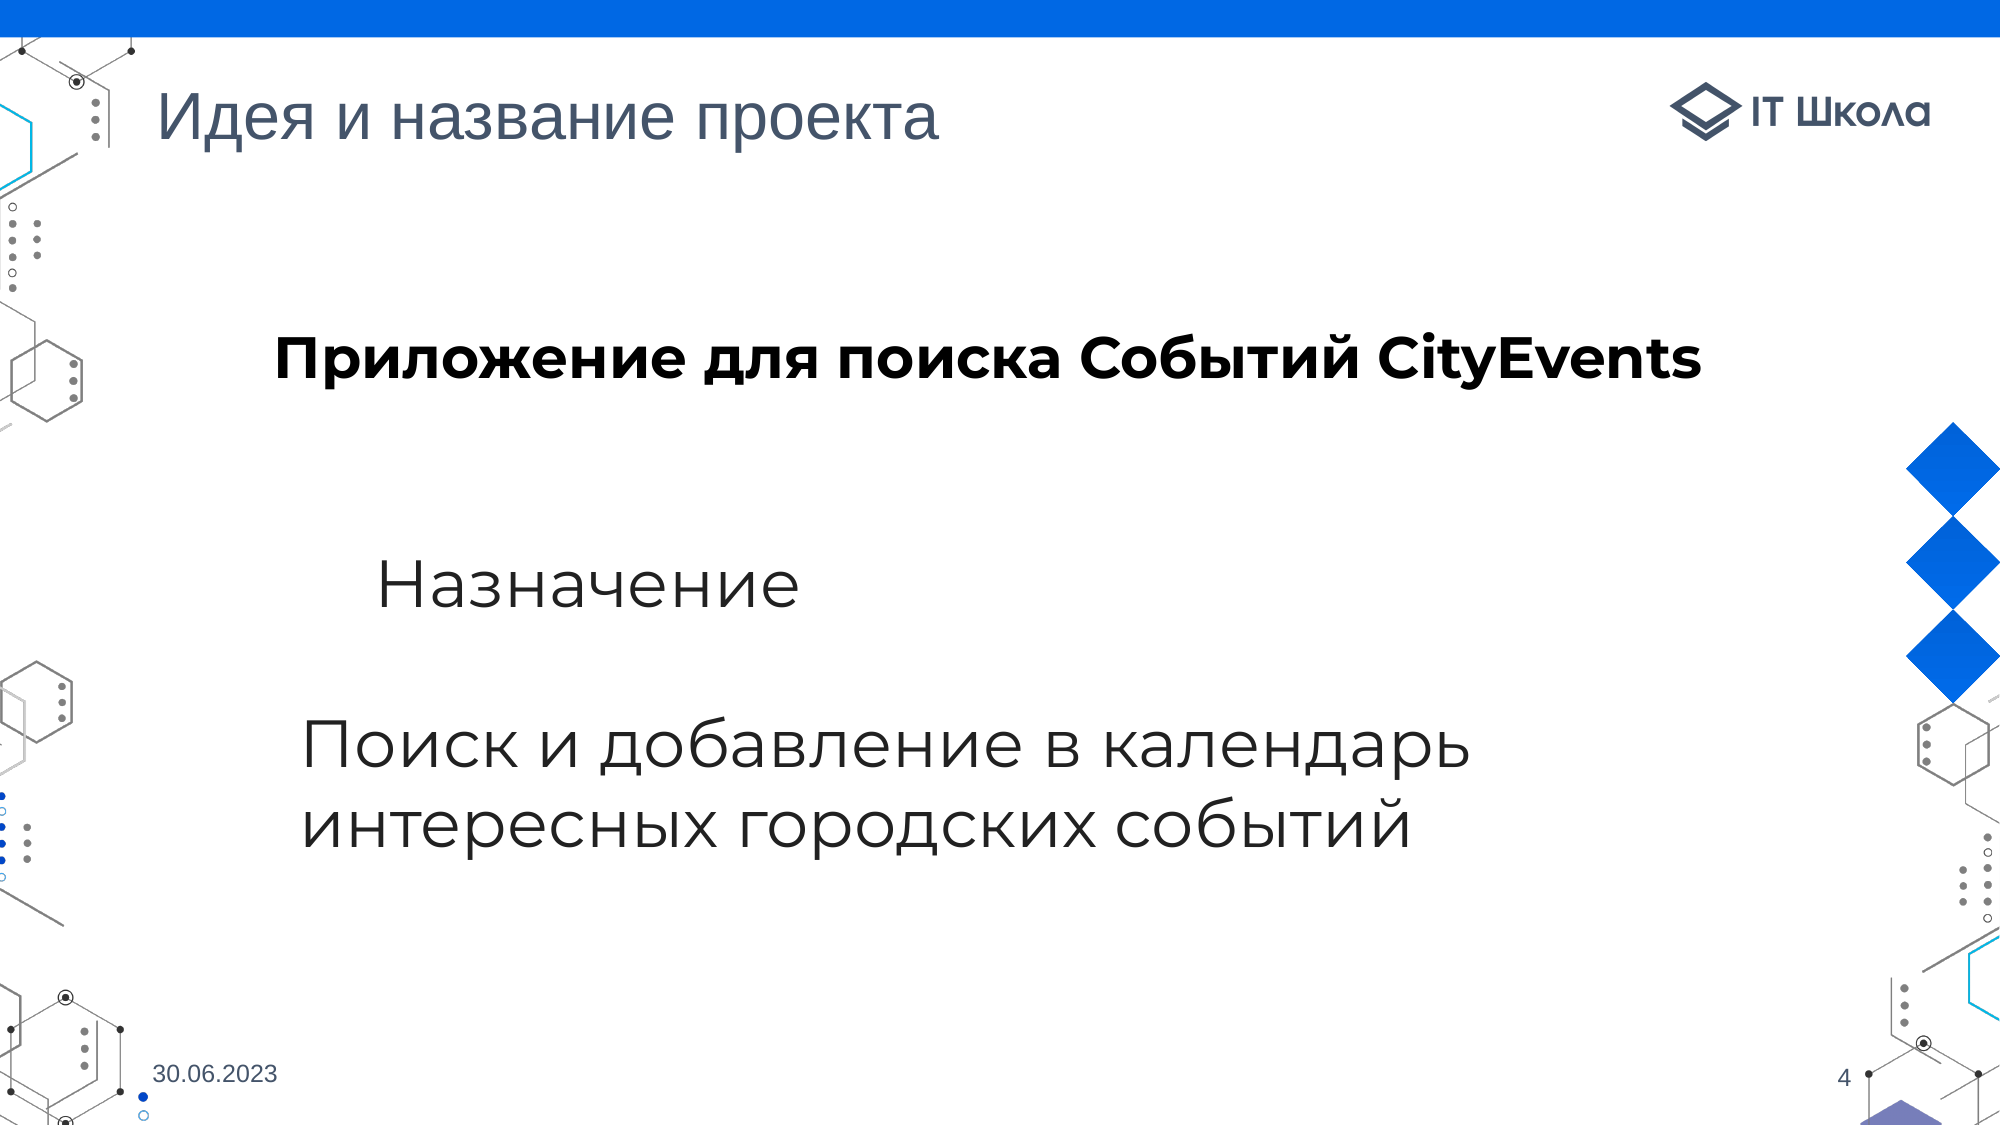

# Идея и название проекта
Приложение для поиска Событий CityEvents
Назначение
Поиск и добавление в календарь  интересных городских событий
30.06.2023
4